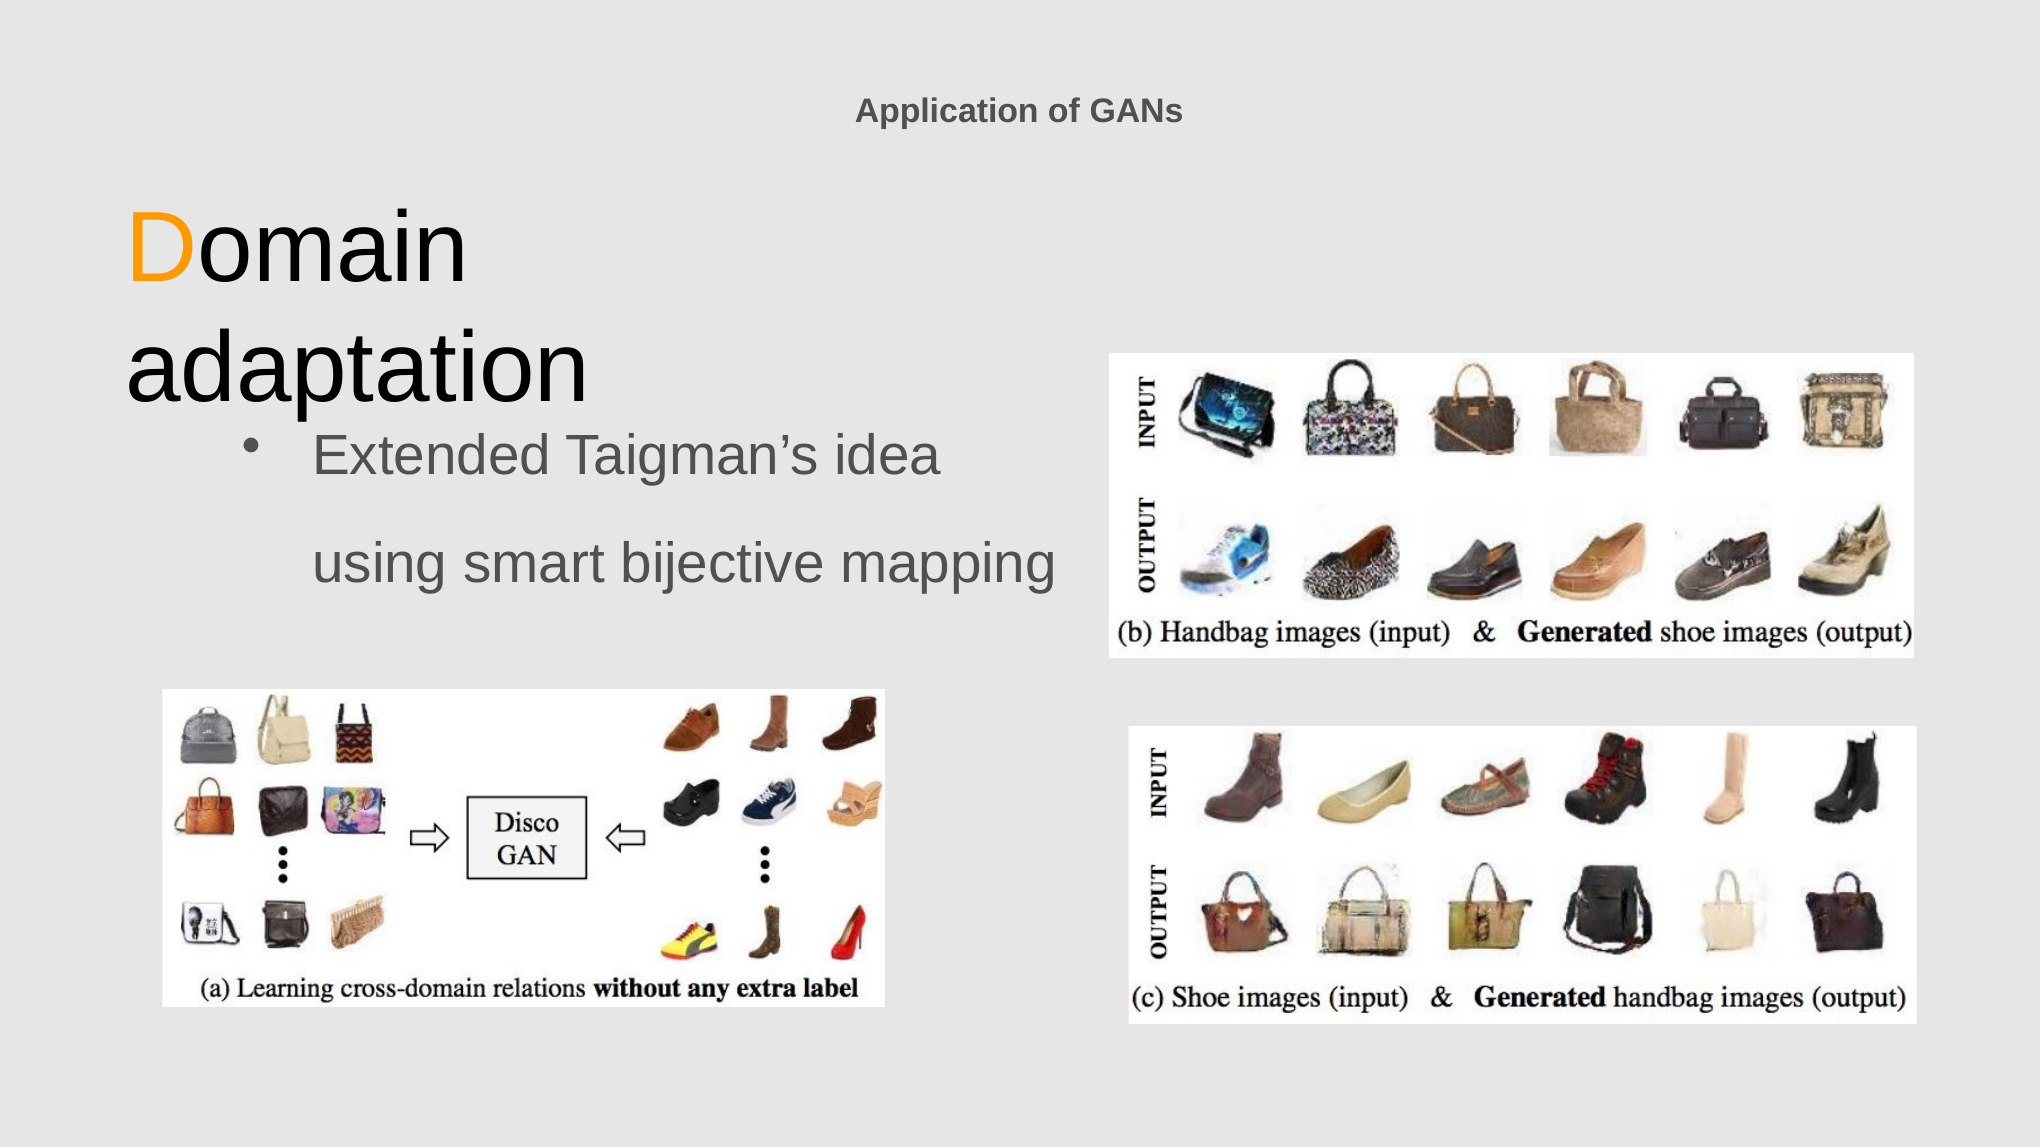

Application of GANs
# Domain adaptation

Extended Taigman’s idea
using smart bijective mapping